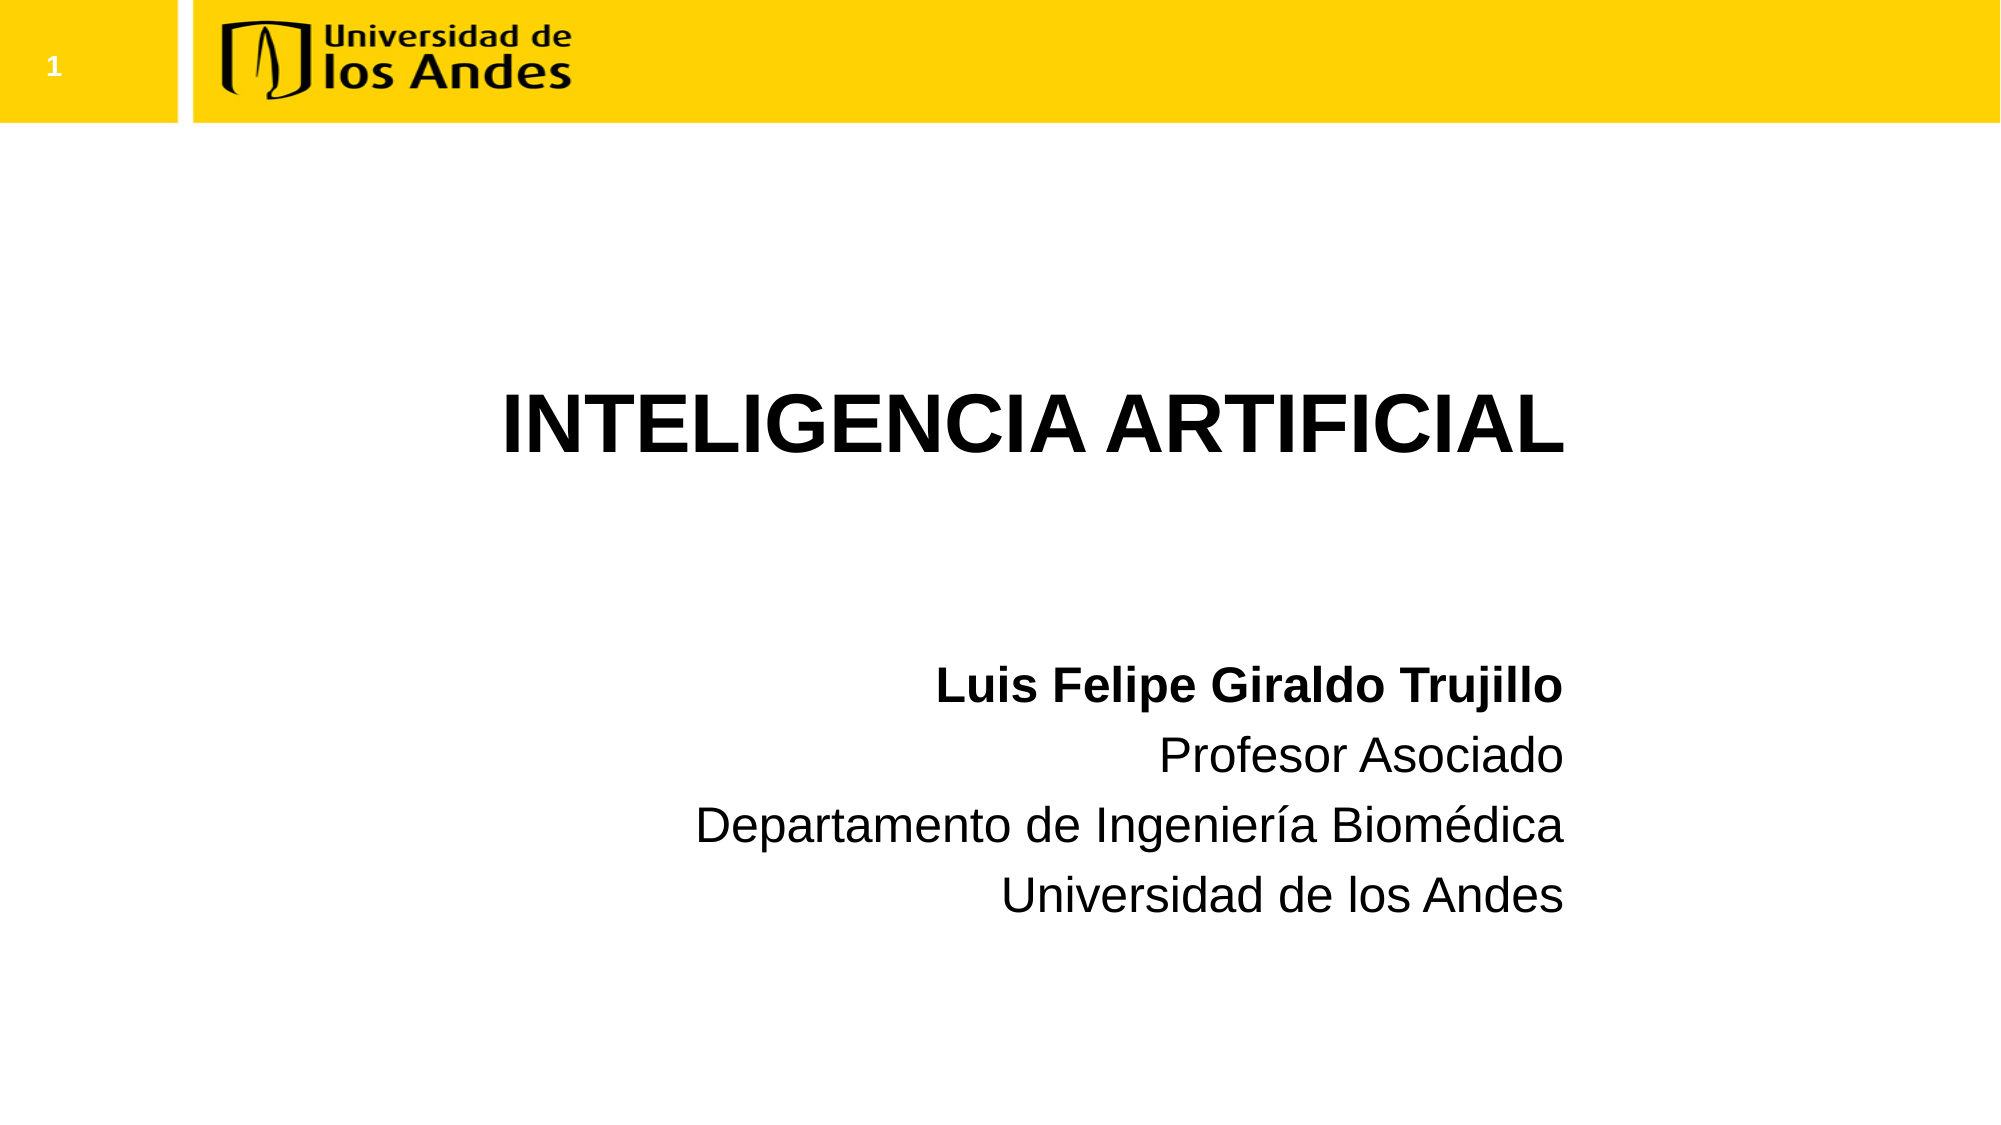

1
# Inteligencia artificial
Luis Felipe Giraldo Trujillo
Profesor Asociado
Departamento de Ingeniería Biomédica
Universidad de los Andes